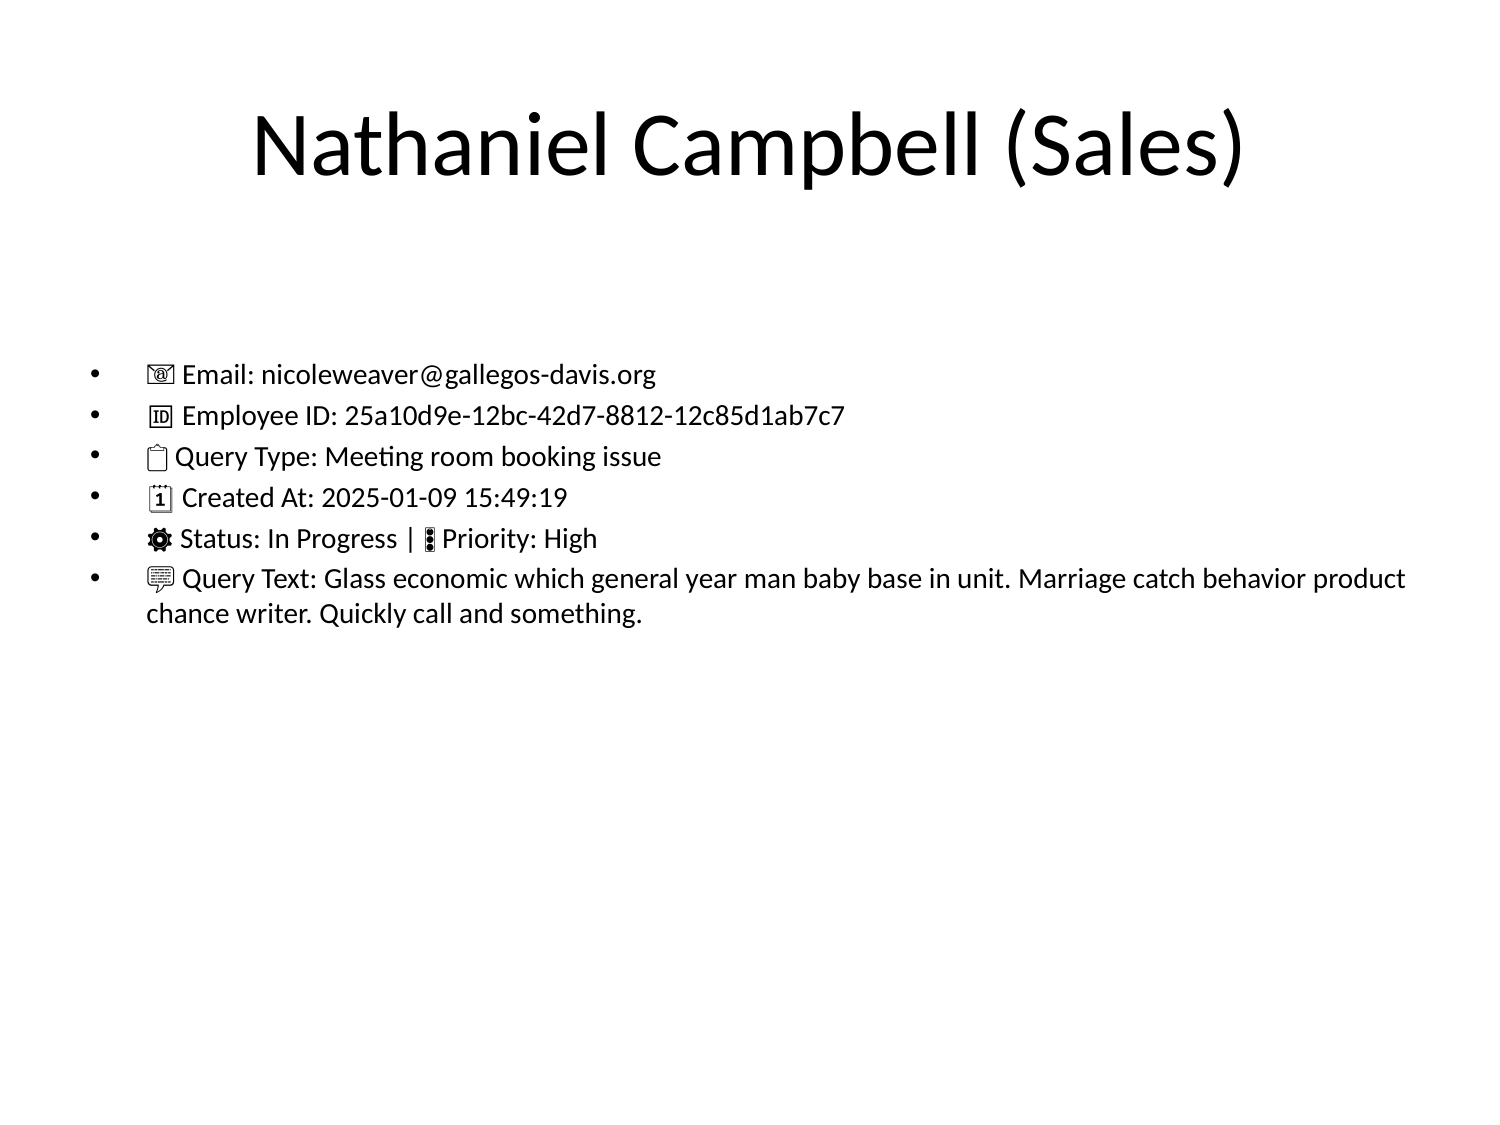

# Nathaniel Campbell (Sales)

📧 Email: nicoleweaver@gallegos-davis.org
🆔 Employee ID: 25a10d9e-12bc-42d7-8812-12c85d1ab7c7
📋 Query Type: Meeting room booking issue
🗓 Created At: 2025-01-09 15:49:19
⚙ Status: In Progress | 🚦 Priority: High
💬 Query Text: Glass economic which general year man baby base in unit. Marriage catch behavior product chance writer. Quickly call and something.